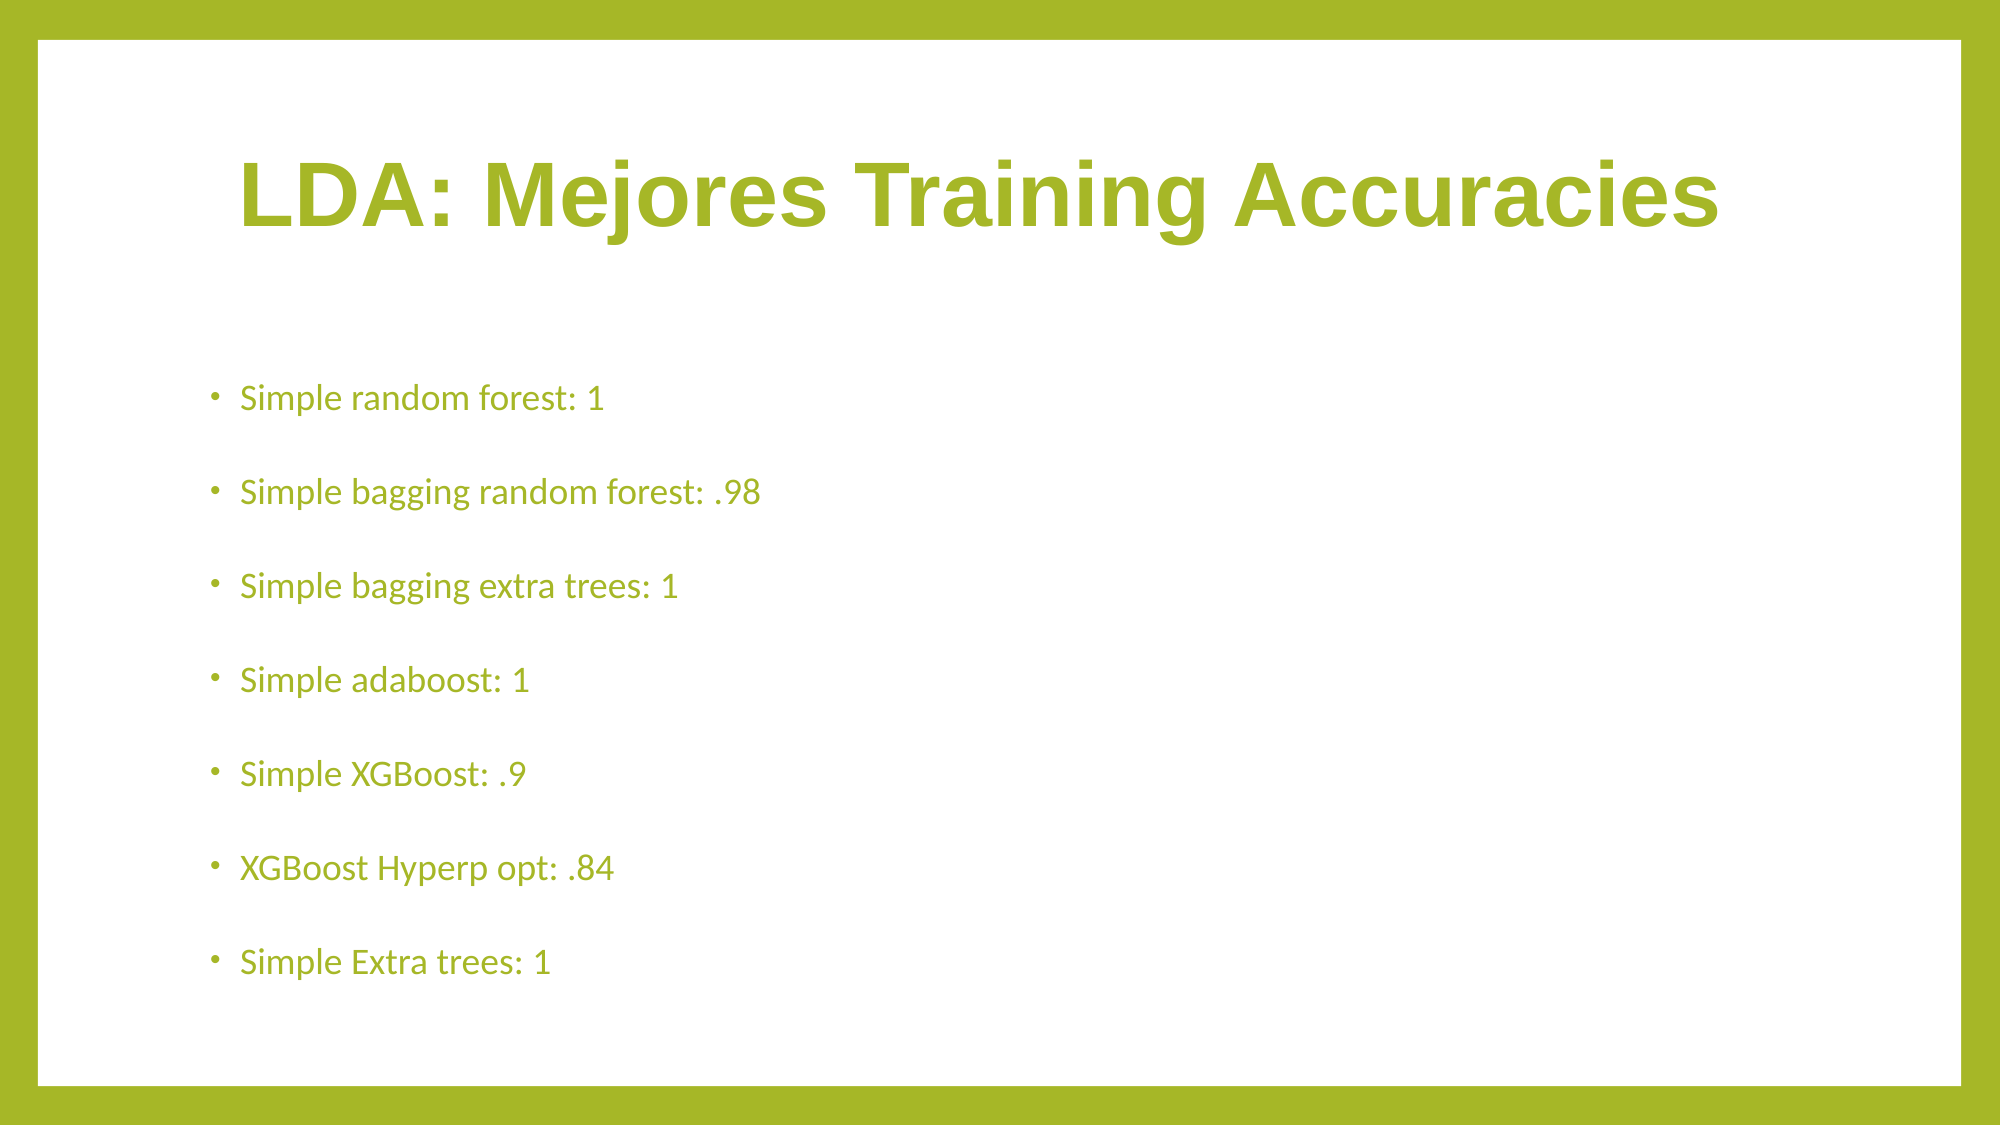

# LDA: Mejores Training Accuracies
Simple random forest: 1
Simple bagging random forest: .98
Simple bagging extra trees: 1
Simple adaboost: 1
Simple XGBoost: .9
XGBoost Hyperp opt: .84
Simple Extra trees: 1